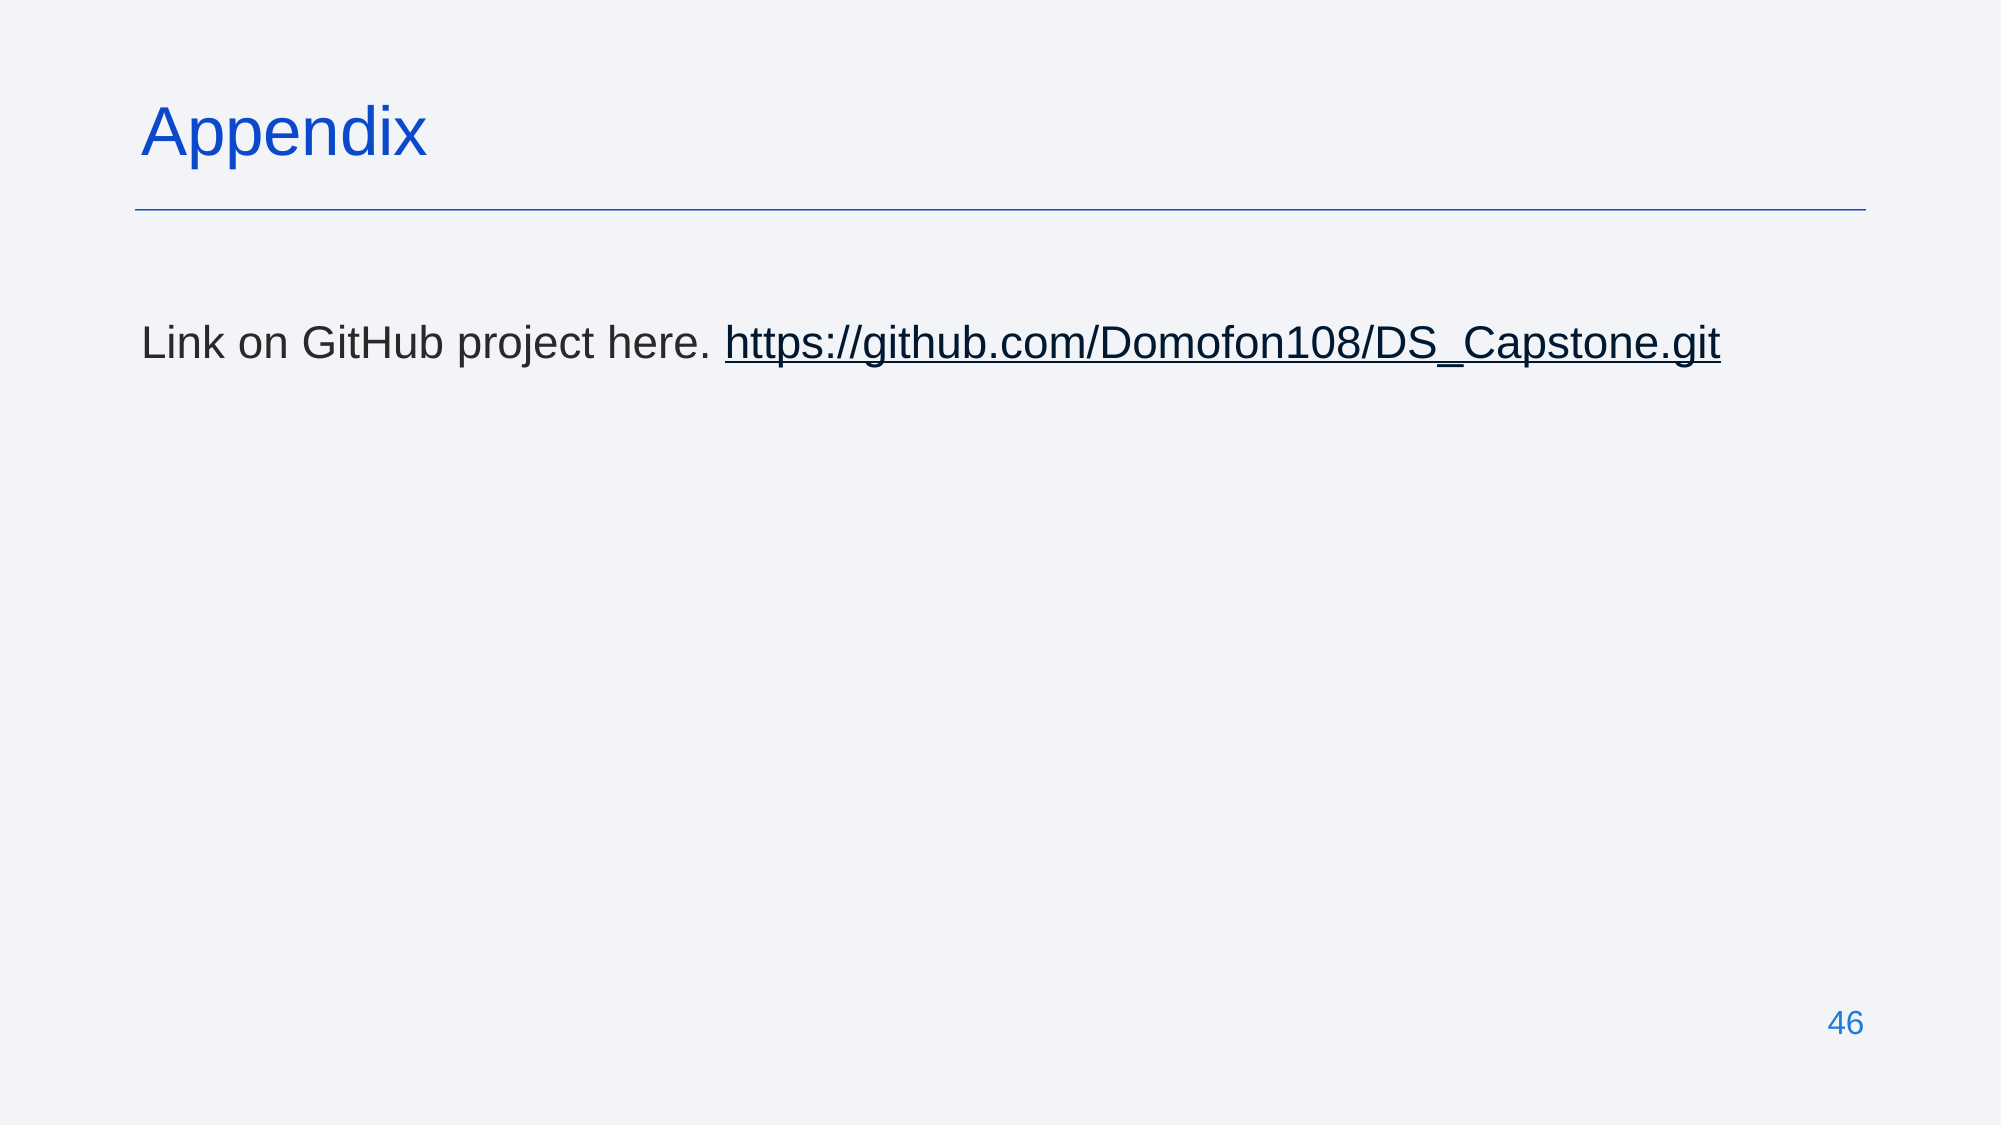

Appendix
Link on GitHub project here. https://github.com/Domofon108/DS_Capstone.git
46